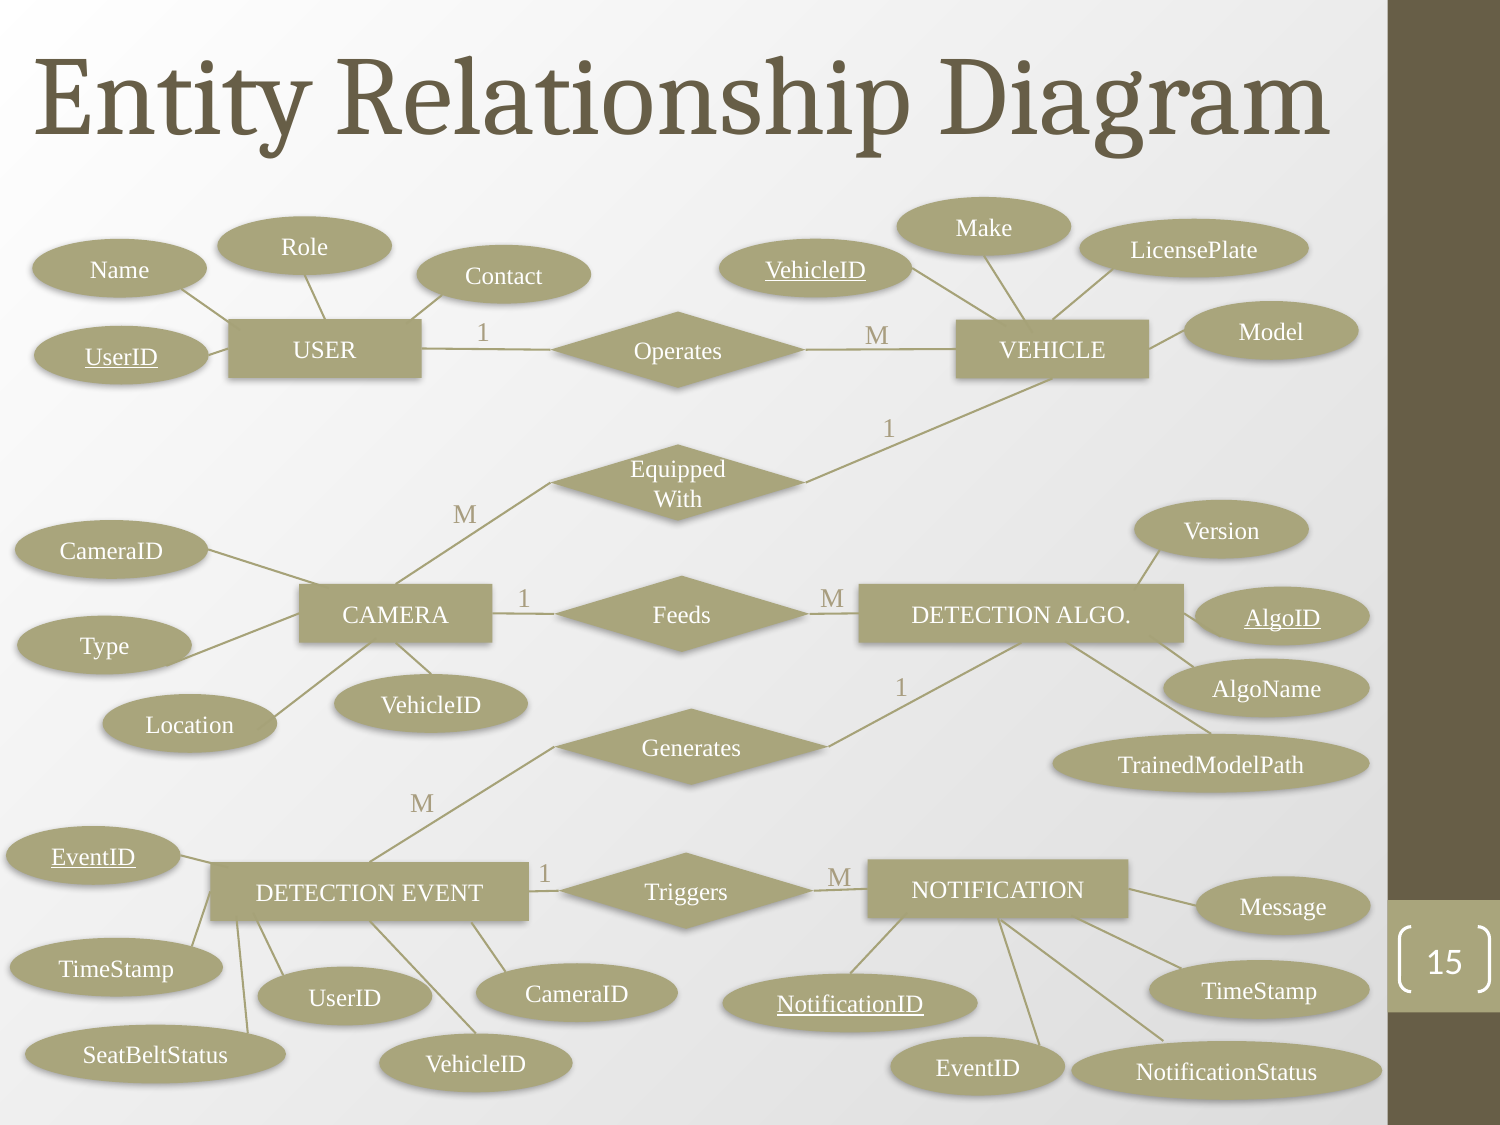

# Entity Relationship Diagram
Make
Role
LicensePlate
VehicleID
Name
Contact
Model
1
M
Operates
USER
VEHICLE
UserID
1
Equipped With
M
Version
CameraID
M
1
Feeds
CAMERA
DETECTION ALGO.
AlgoID
Type
AlgoName
1
VehicleID
Location
Generates
TrainedModelPath
M
EventID
1
M
Triggers
NOTIFICATION
DETECTION EVENT
Message
15
TimeStamp
TimeStamp
CameraID
UserID
NotificationID
SeatBeltStatus
VehicleID
EventID
NotificationStatus